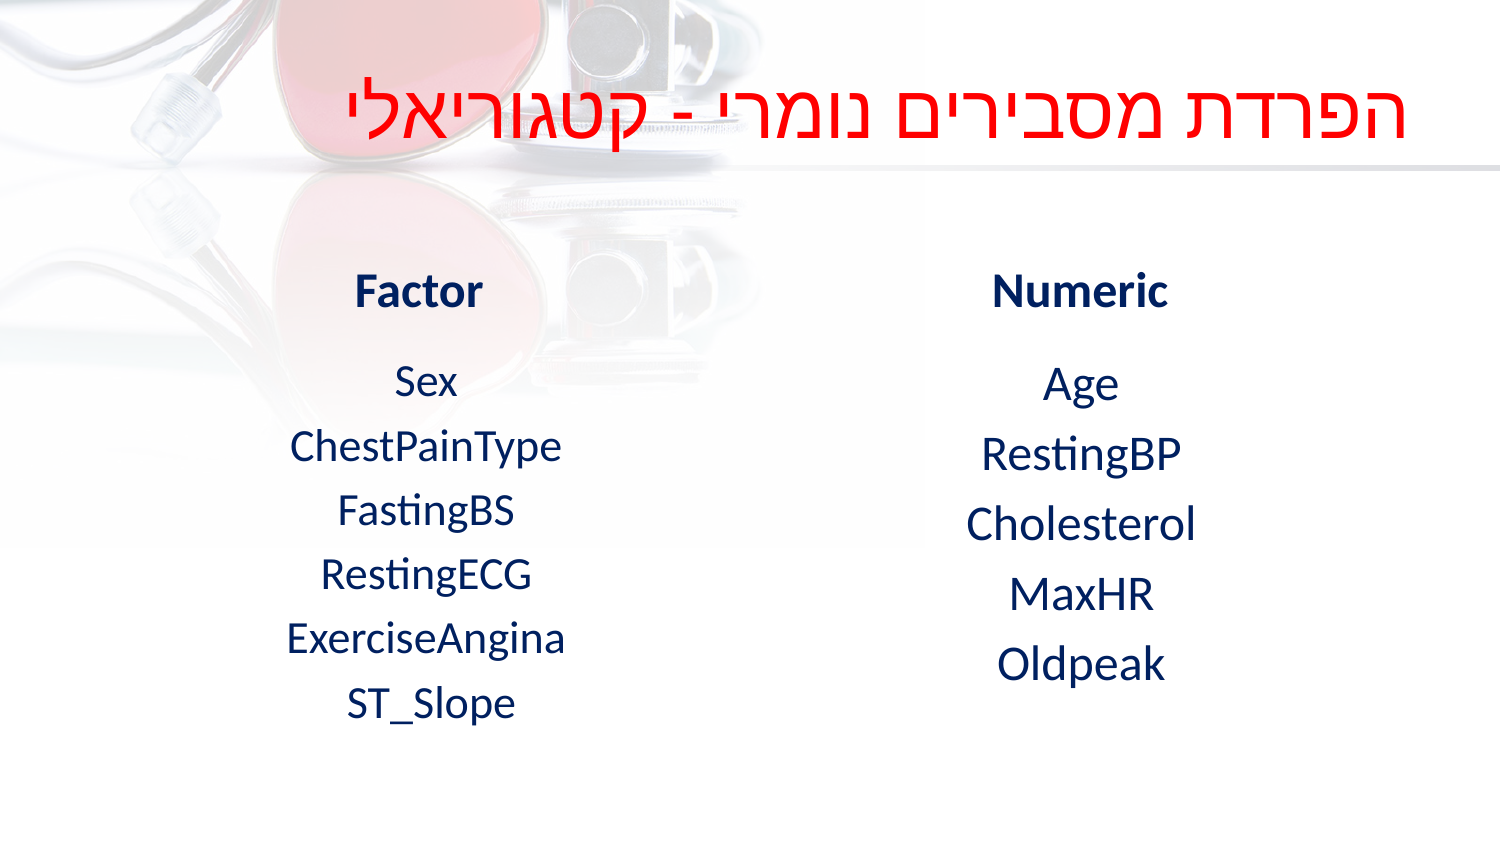

# הפרדת מסבירים נומרי - קטגוריאלי
Factor
Numeric
Age
RestingBP
Cholesterol
MaxHR
Oldpeak
Sex
ChestPainType
FastingBS
RestingECG
ExerciseAngina
ST_Slope